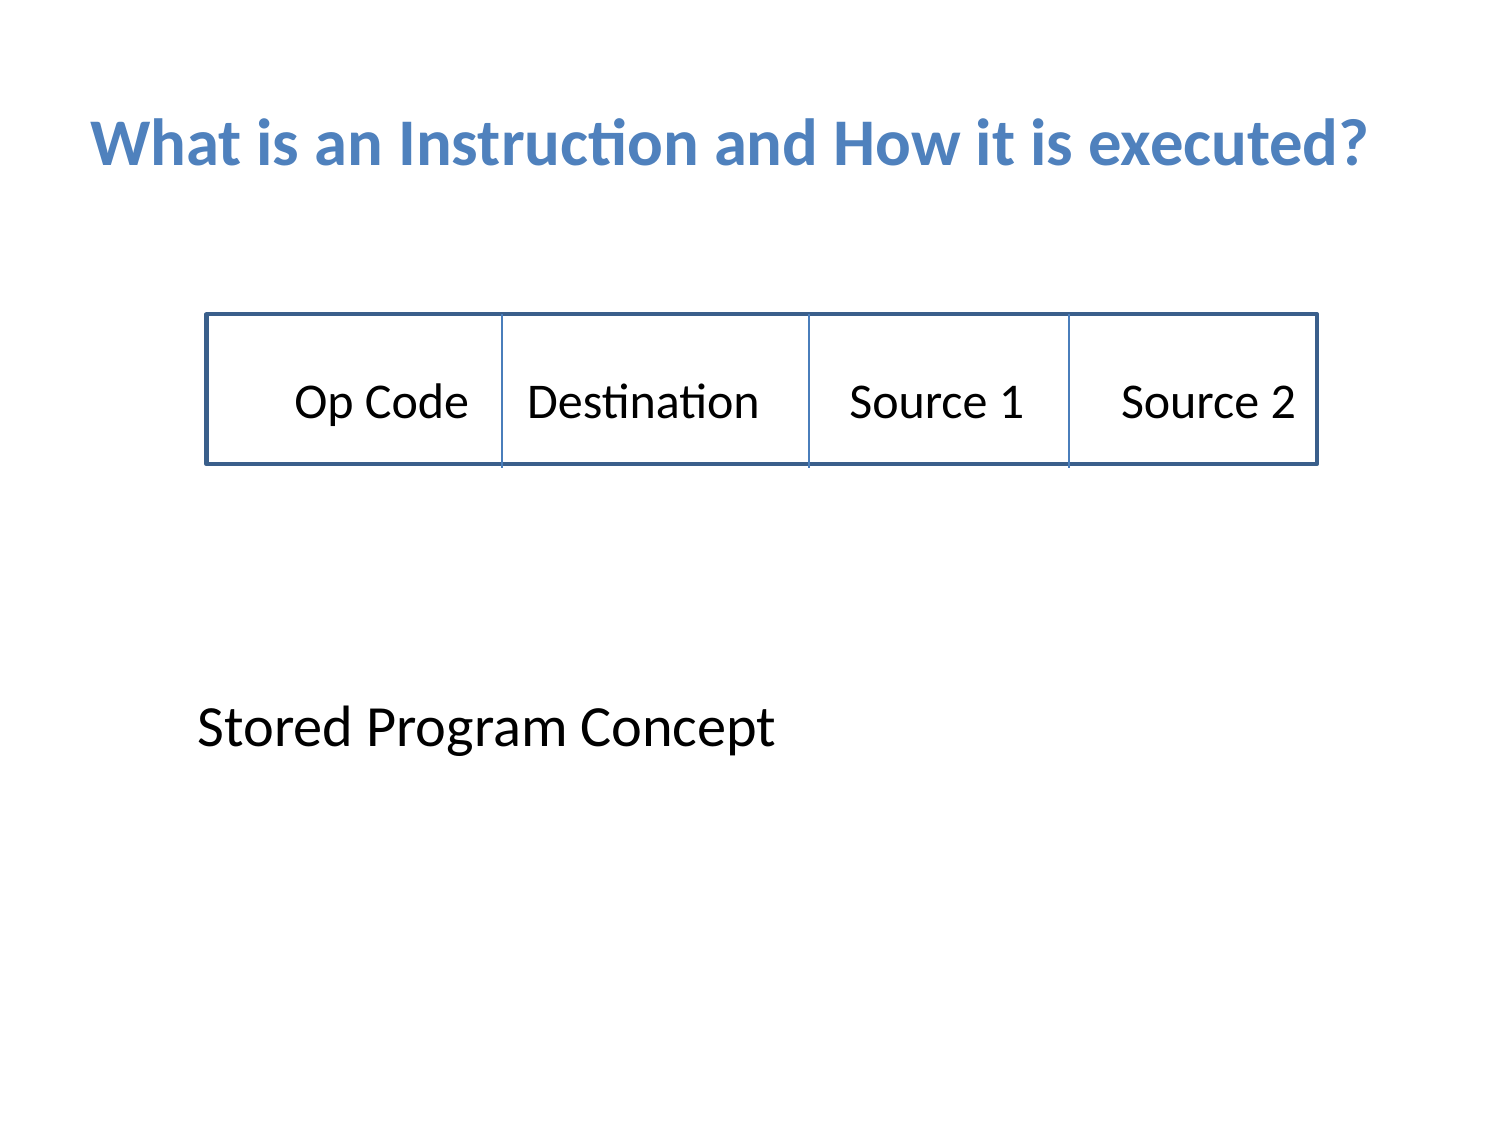

# What is an Instruction and How it is executed?

Op Code
Destination
Source 1
Source 2
Stored Program Concept